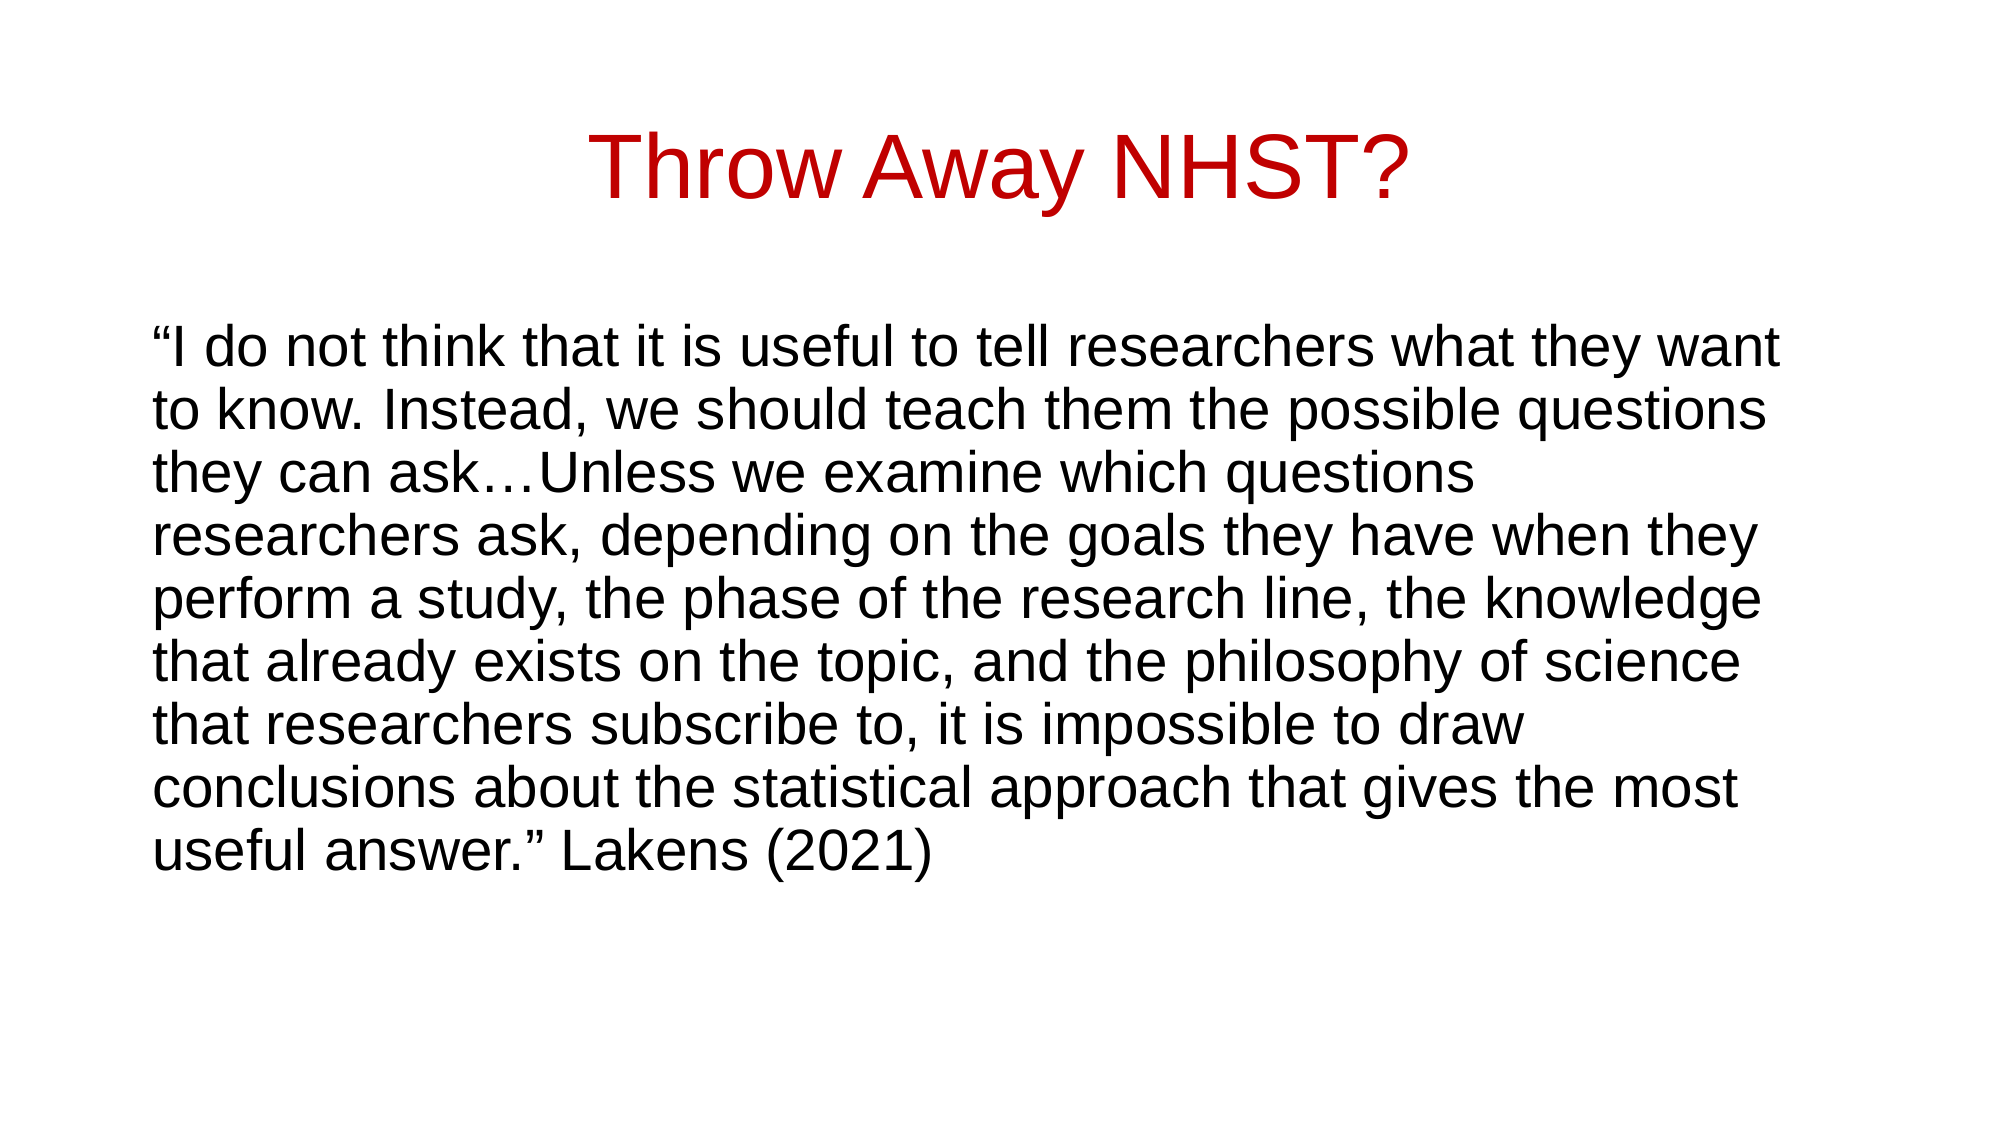

# Throw Away NHST?
“I do not think that it is useful to tell researchers what they want to know. Instead, we should teach them the possible questions they can ask…Unless we examine which questions researchers ask, depending on the goals they have when they perform a study, the phase of the research line, the knowledge that already exists on the topic, and the philosophy of science that researchers subscribe to, it is impossible to draw conclusions about the statistical approach that gives the most useful answer.” Lakens (2021)